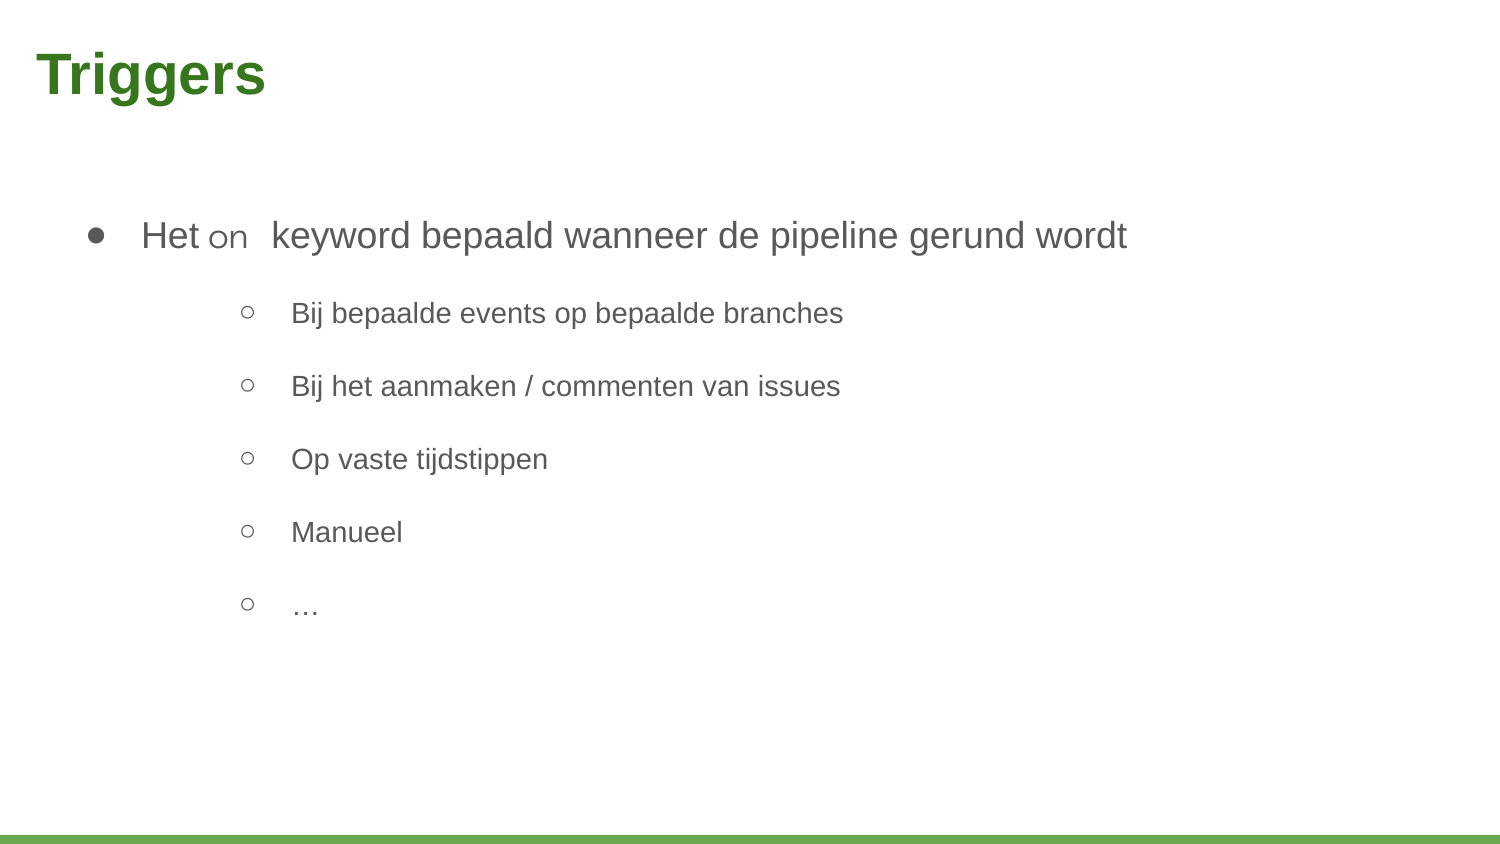

# Triggers
Het on keyword bepaald wanneer de pipeline gerund wordt
Bij bepaalde events op bepaalde branches
Bij het aanmaken / commenten van issues
Op vaste tijdstippen
Manueel
…